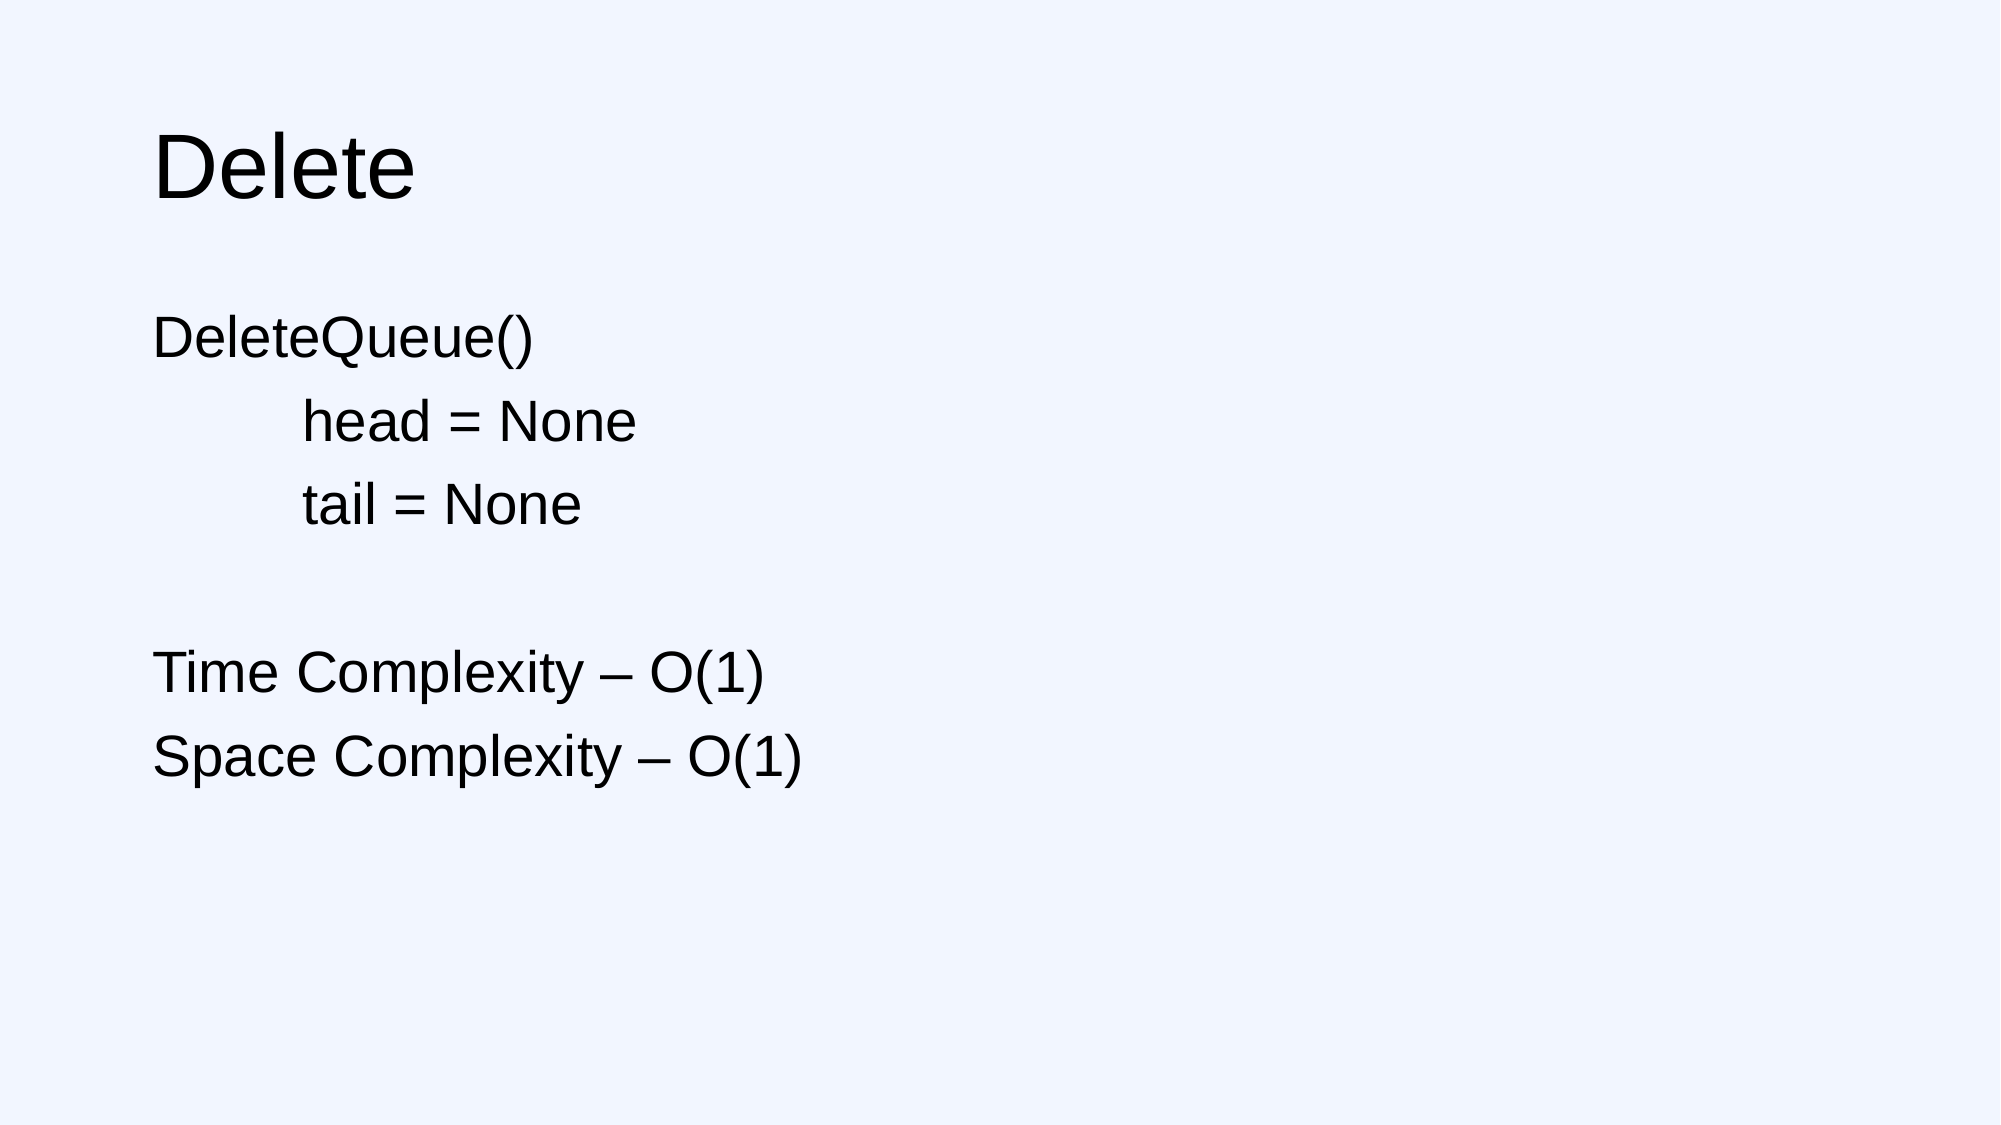

# Delete
DeleteQueue()
	head = None
	tail = None

Time Complexity – O(1)
Space Complexity – O(1)